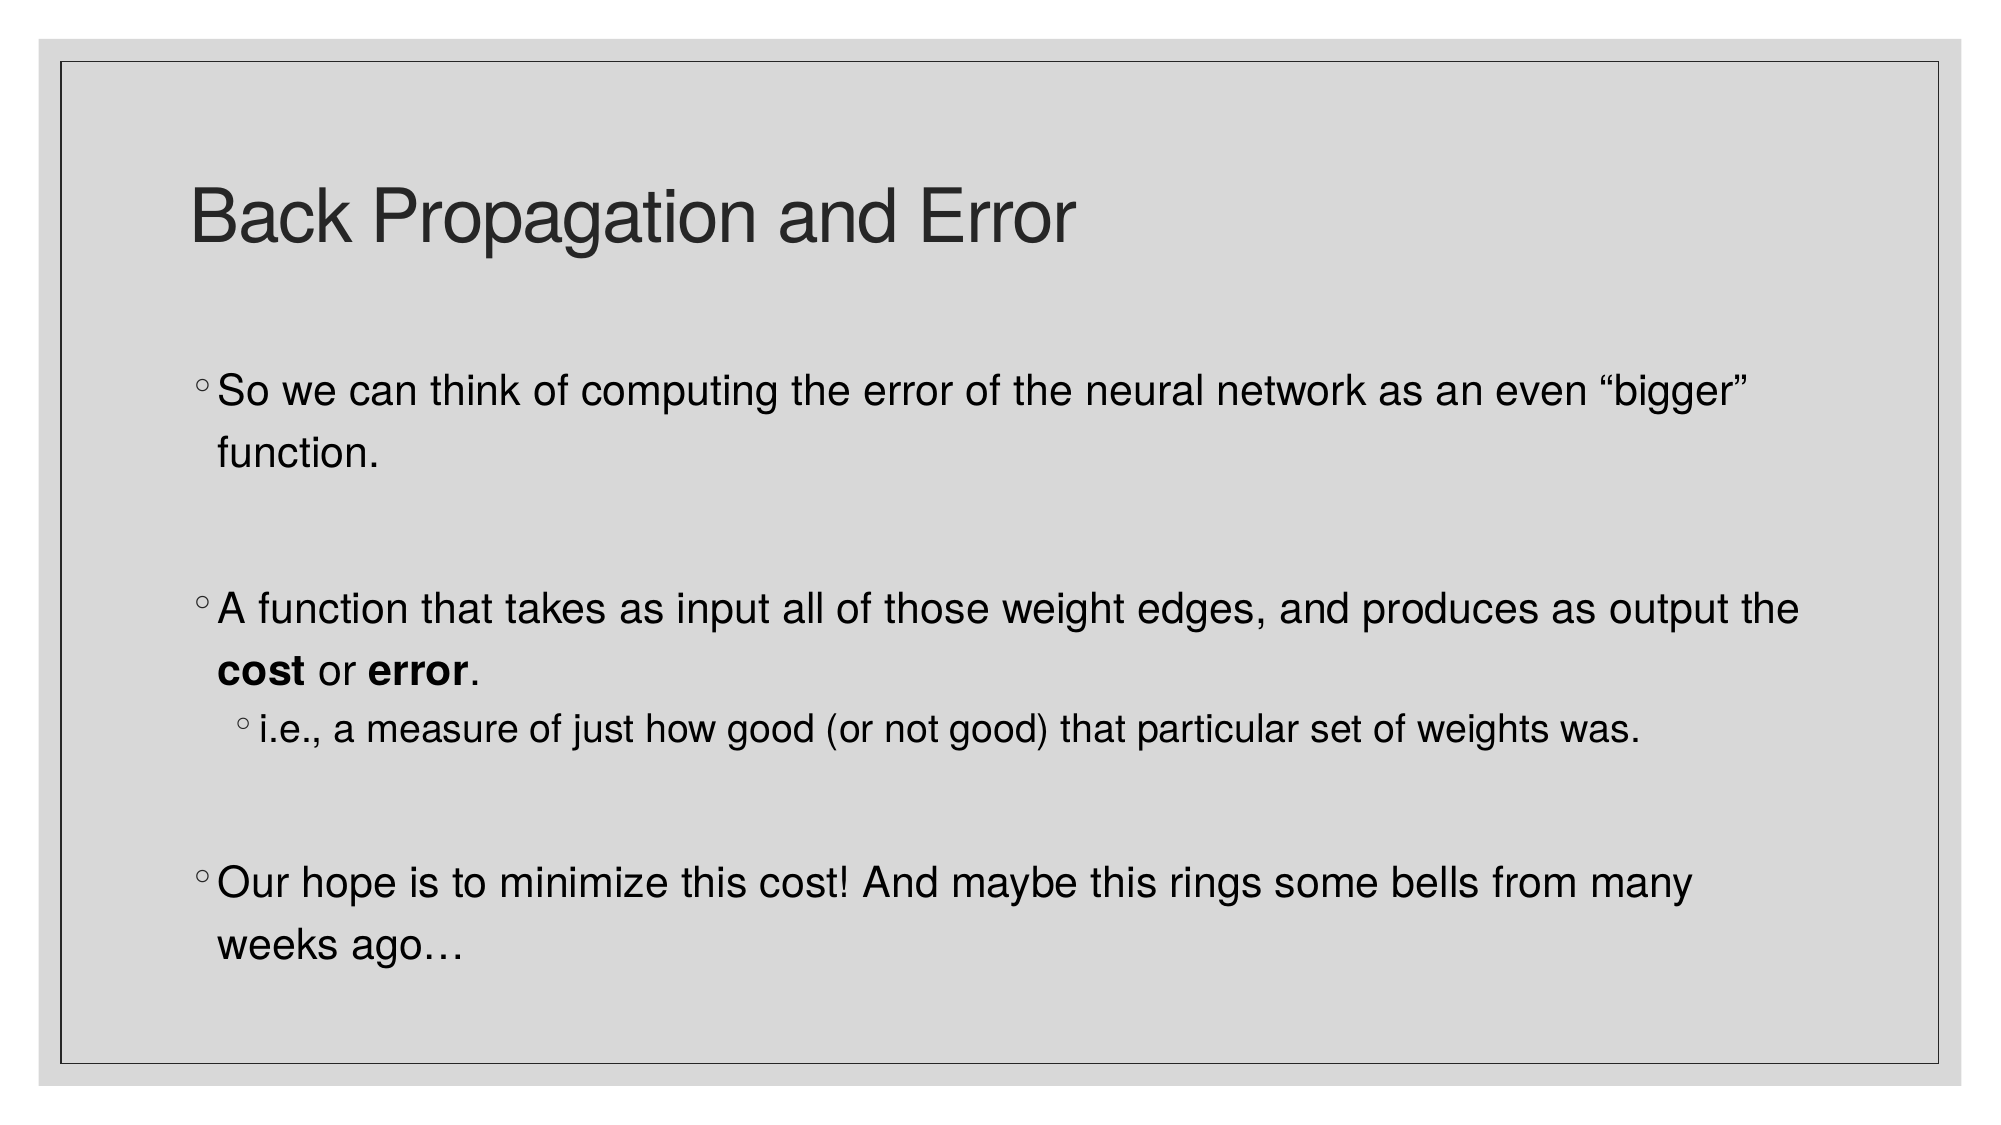

# Back Propagation and Error
So we can think of computing the error of the neural network as an even “bigger” function.

A function that takes as input all of those weight edges, and produces as output the cost or error.
i.e., a measure of just how good (or not good) that particular set of weights was.

Our hope is to minimize this cost! And maybe this rings some bells from many weeks ago…